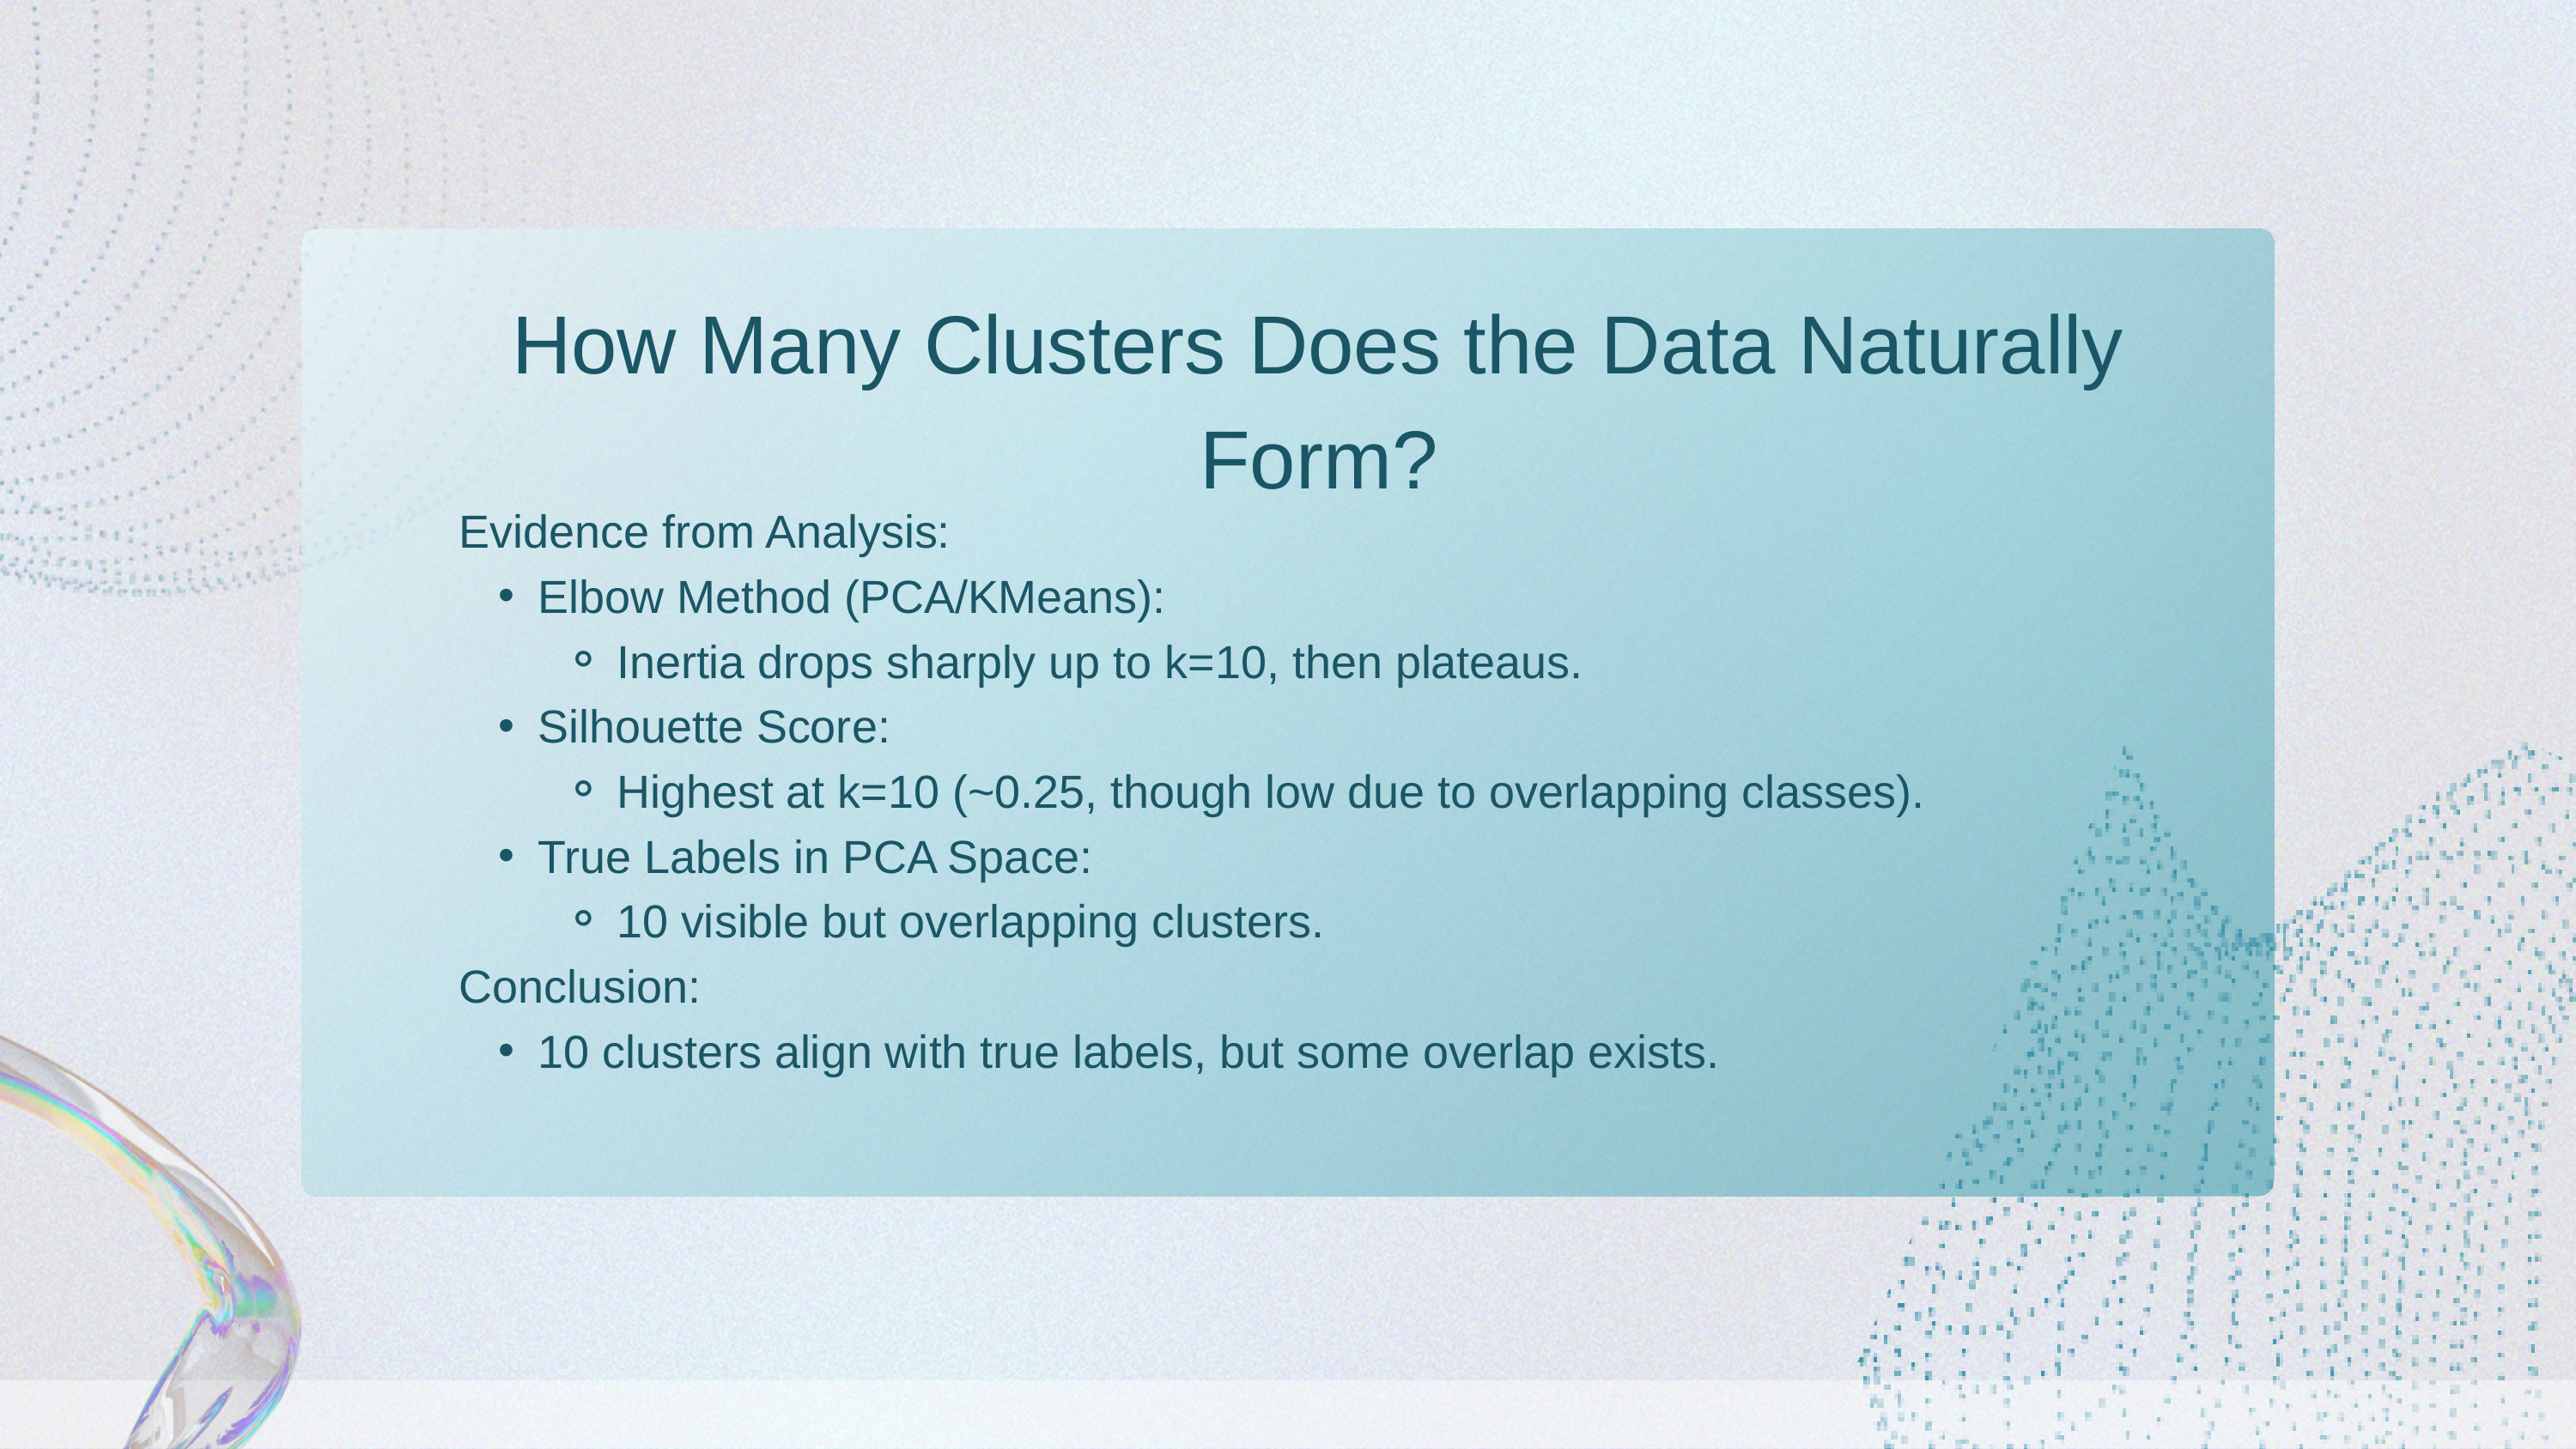

How Many Clusters Does the Data Naturally Form?
Evidence from Analysis:
Elbow Method (PCA/KMeans):
Inertia drops sharply up to k=10, then plateaus.
Silhouette Score:
Highest at k=10 (~0.25, though low due to overlapping classes).
True Labels in PCA Space:
10 visible but overlapping clusters.
Conclusion:
10 clusters align with true labels, but some overlap exists.